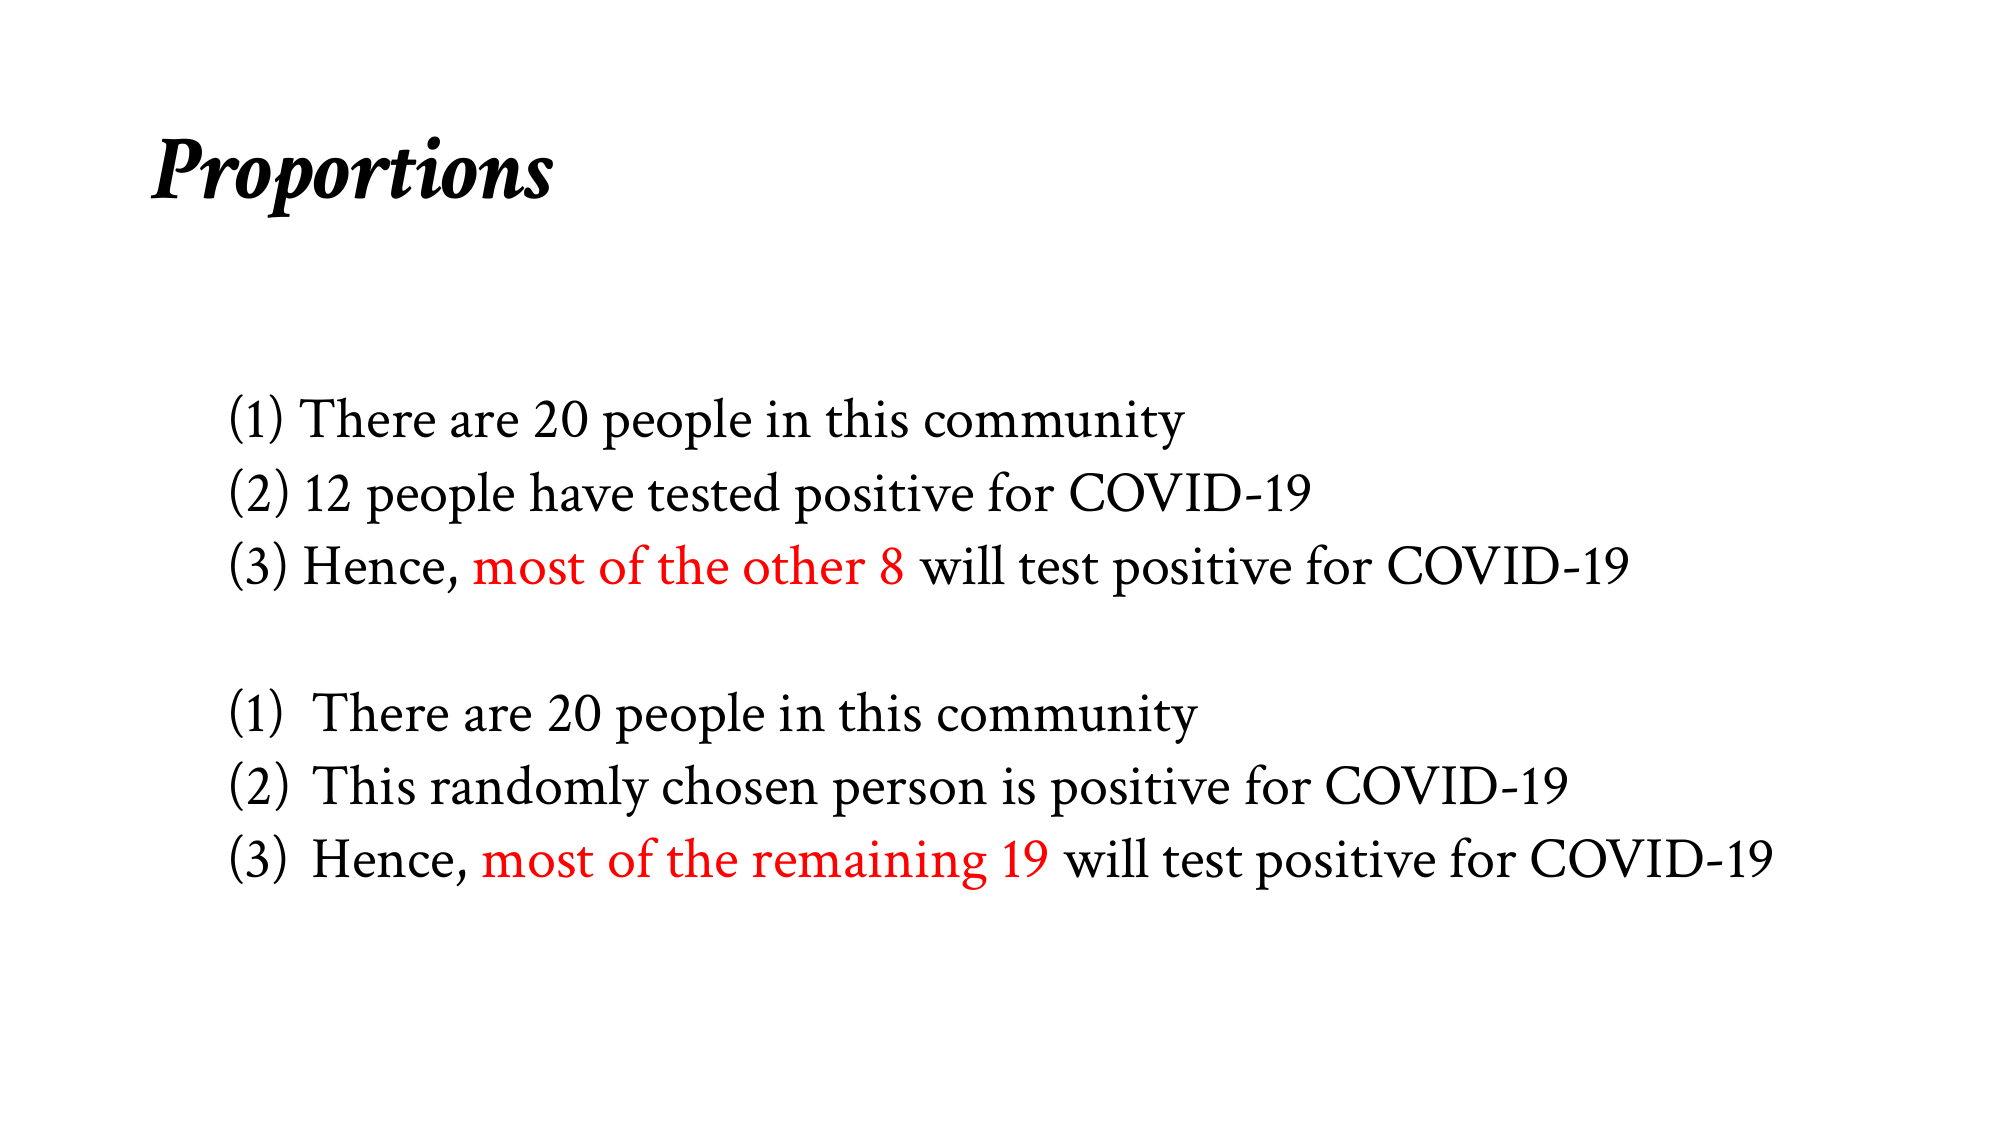

# Proportions

(1) There are 20 people in this community
(2) 12 people have tested positive for COVID-19
(3) Hence, most of the other 8 will test positive for COVID-19

There are 20 people in this community
This randomly chosen person is positive for COVID-19
Hence, most of the remaining 19 will test positive for COVID-19